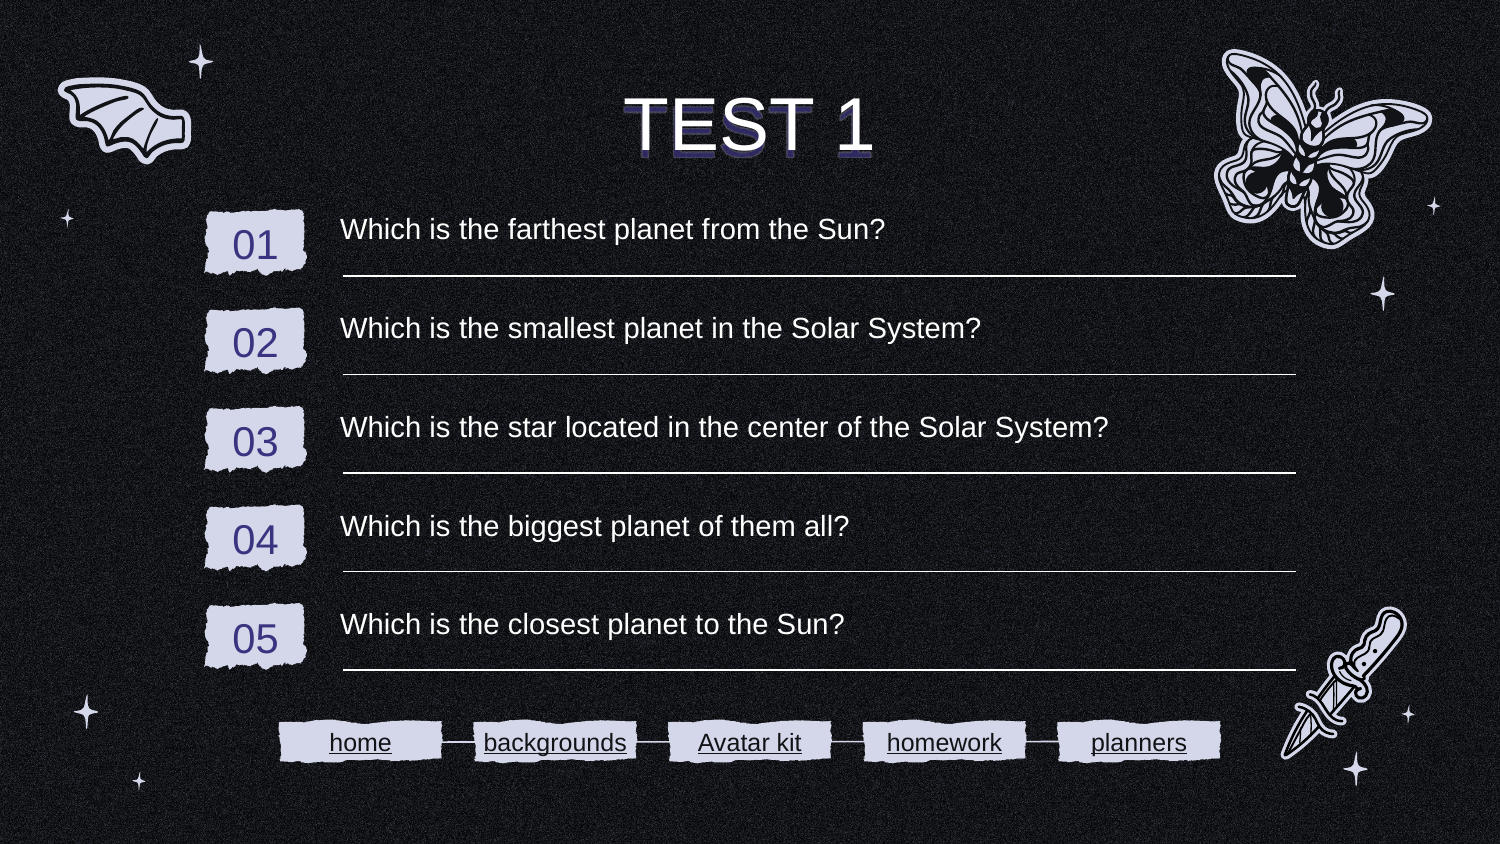

# TEST 1

Which is the farthest planet from the Sun?

01
Which is the smallest planet in the Solar System?

02
Which is the star located in the center of the Solar System?
03
Which is the biggest planet of them all?
04
Which is the closest planet to the Sun?

05

home
backgrounds
Avatar kit
homework
planners